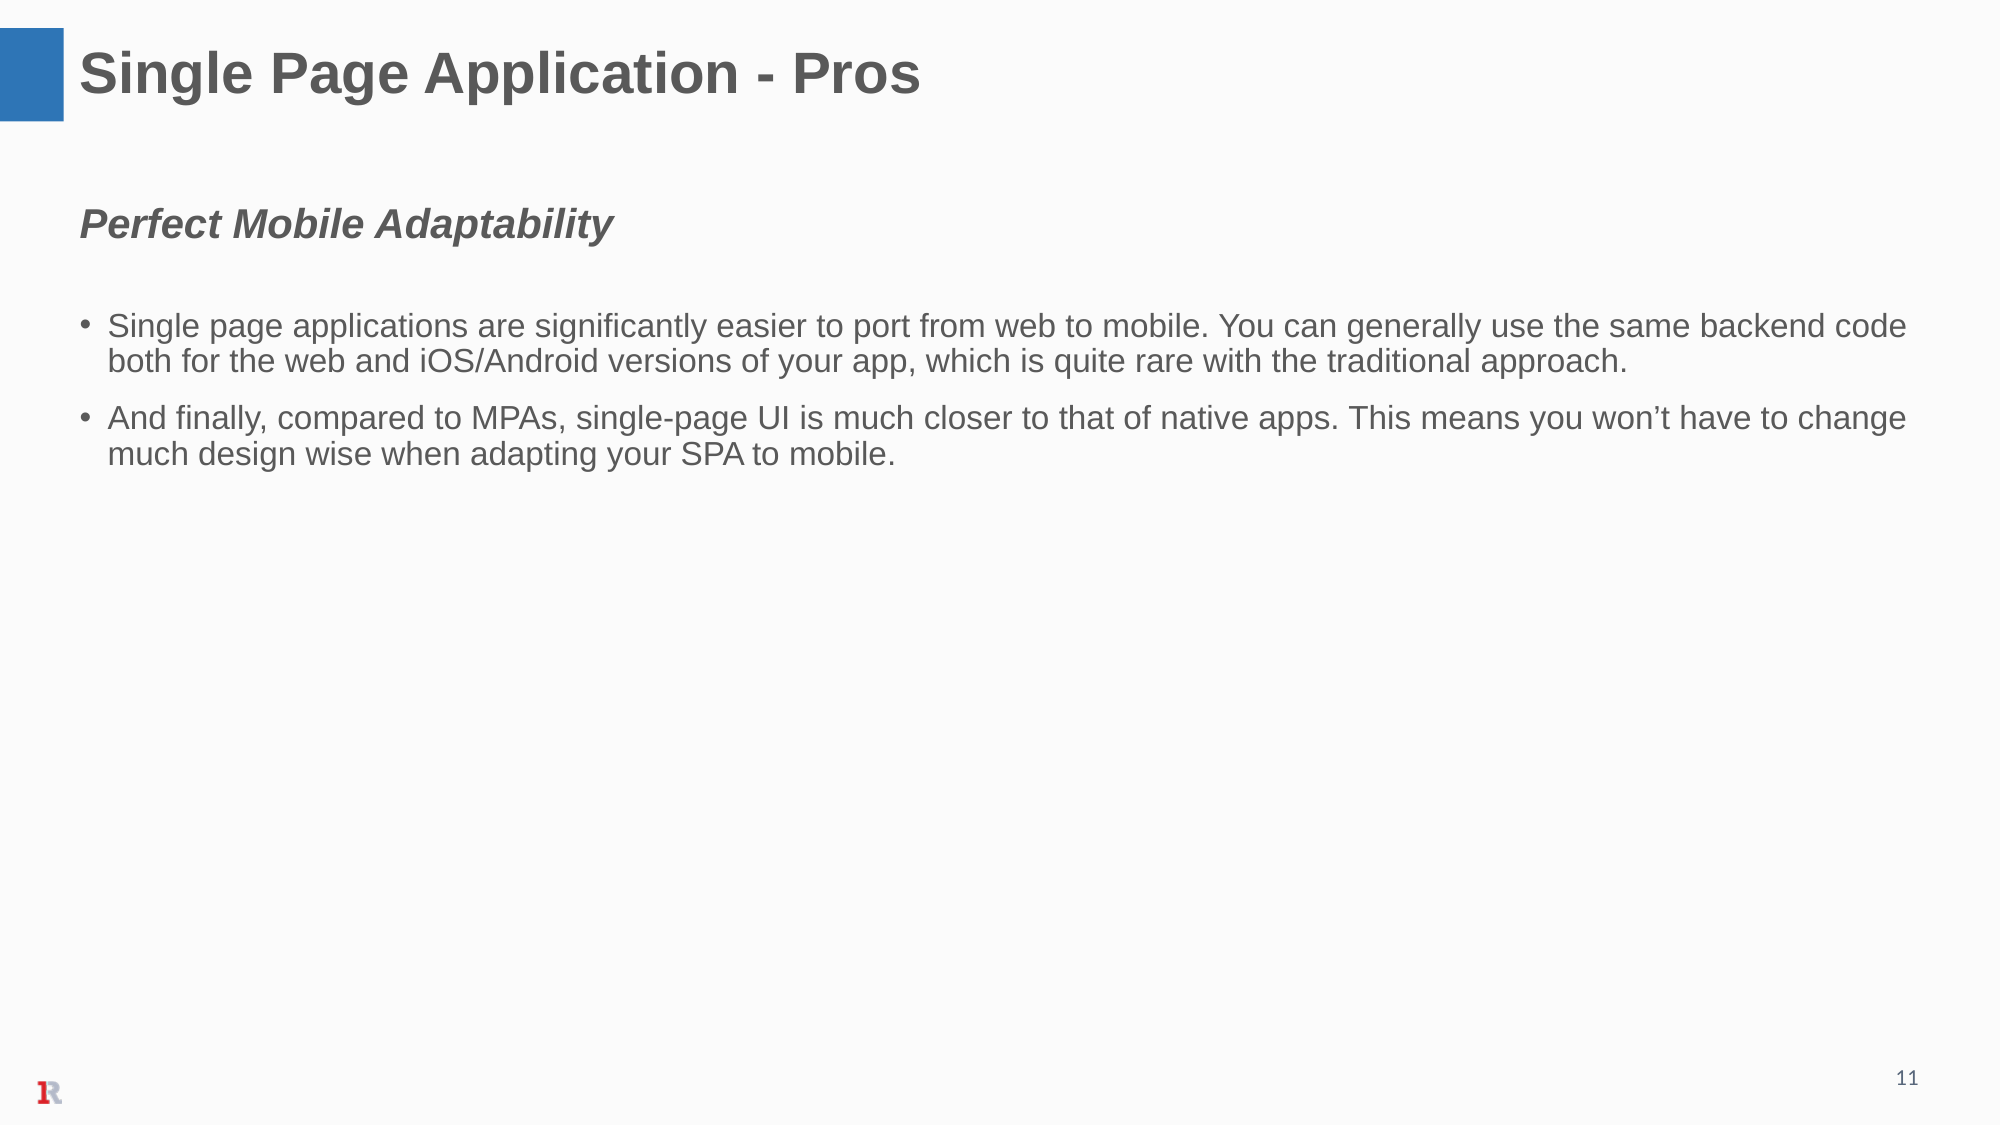

Single Page Application - Pros

Perfect Mobile Adaptability
Single page applications are significantly easier to port from web to mobile. You can generally use the same backend code both for the web and iOS/Android versions of your app, which is quite rare with the traditional approach.
And finally, compared to MPAs, single-page UI is much closer to that of native apps. This means you won’t have to change much design wise when adapting your SPA to mobile.